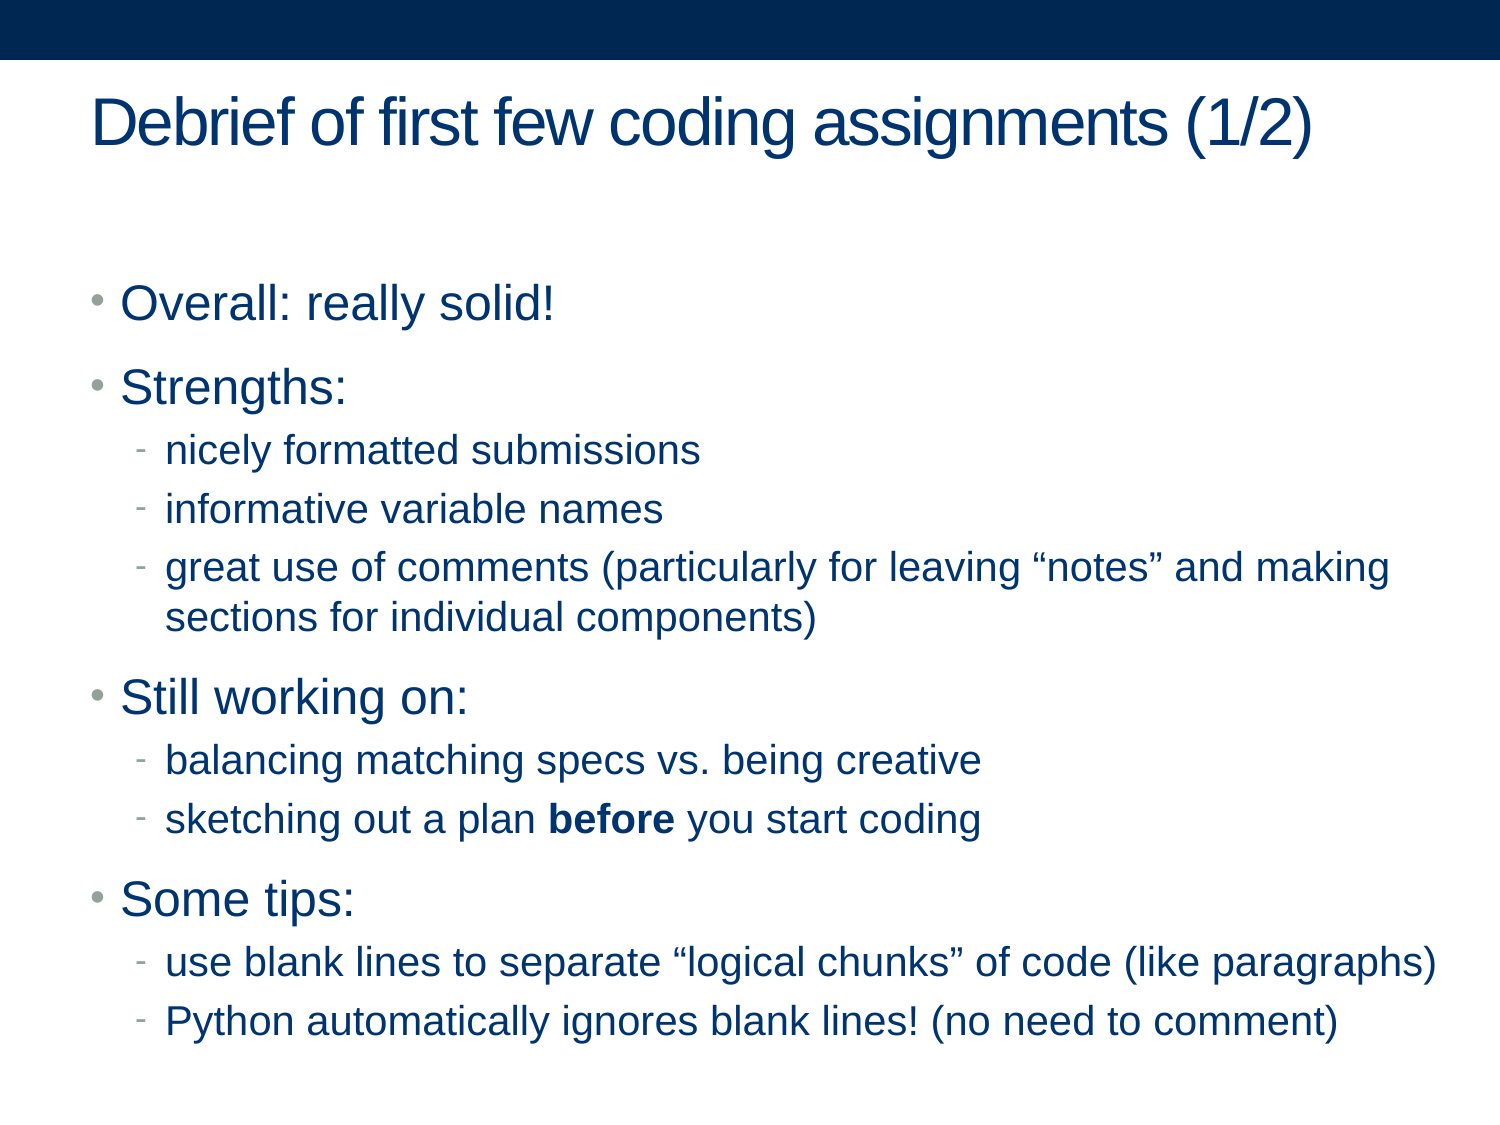

# Debrief of first few coding assignments (1/2)
Overall: really solid!
Strengths:
nicely formatted submissions
informative variable names
great use of comments (particularly for leaving “notes” and making sections for individual components)
Still working on:
balancing matching specs vs. being creative
sketching out a plan before you start coding
Some tips:
use blank lines to separate “logical chunks” of code (like paragraphs)
Python automatically ignores blank lines! (no need to comment)